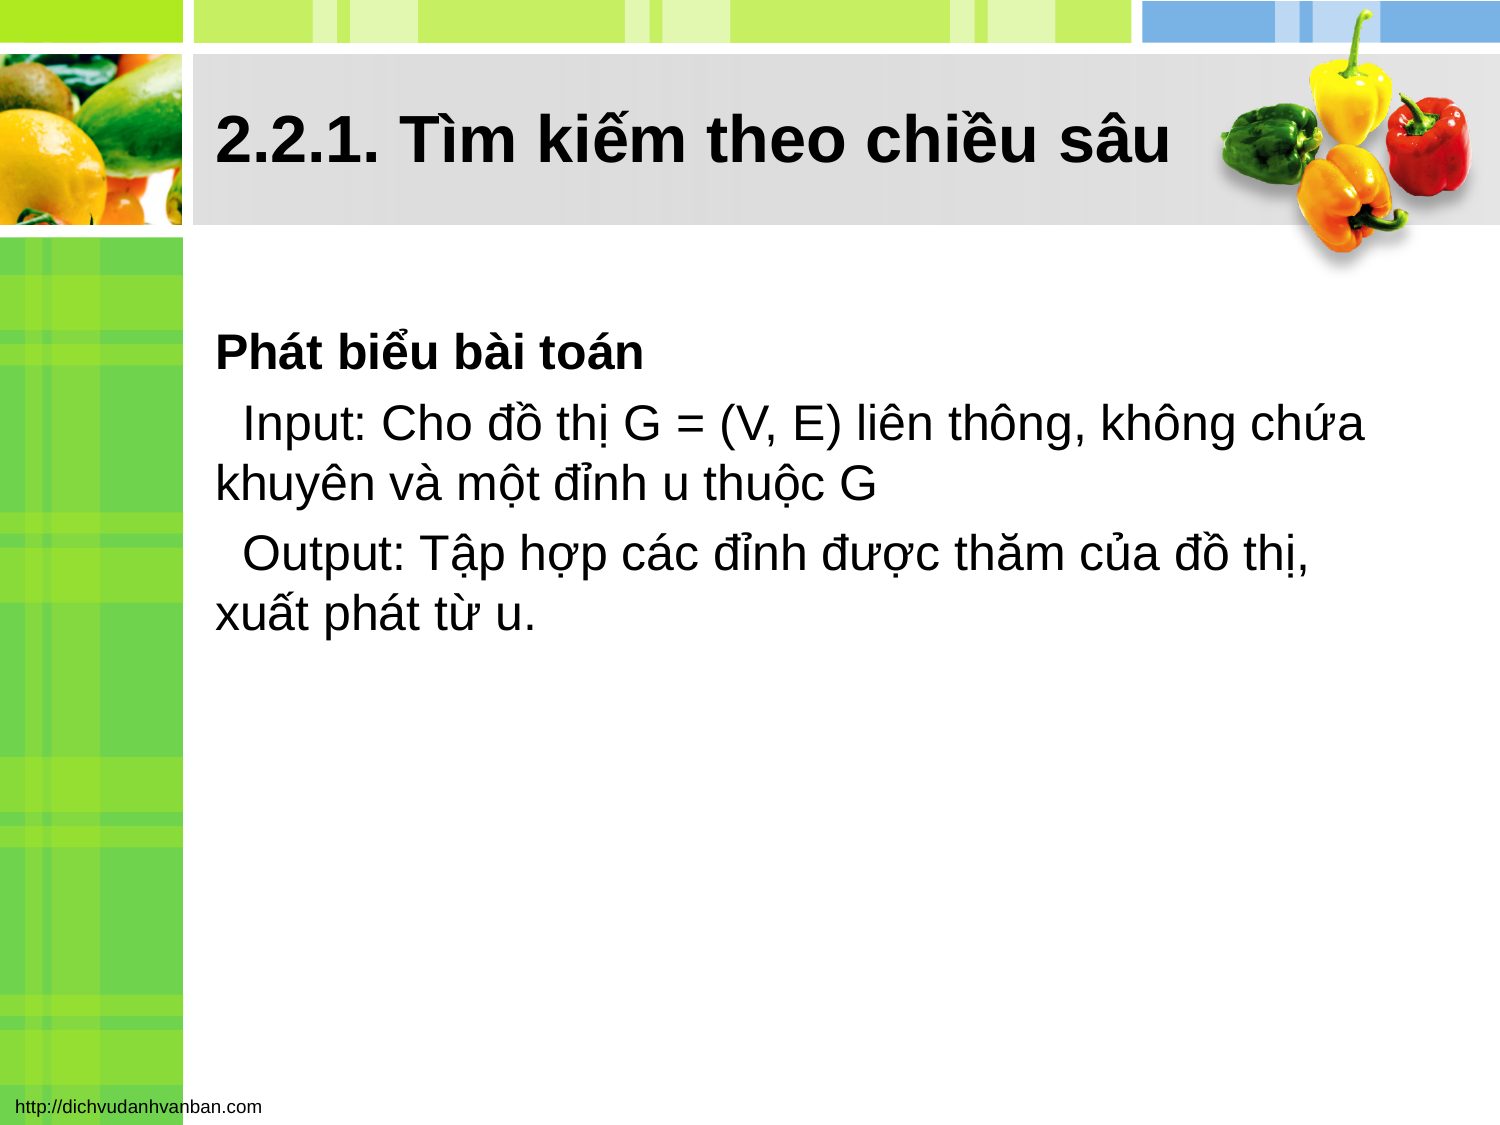

# 2.2.1. Tìm kiếm theo chiều sâu
Phát biểu bài toán
  Input: Cho đồ thị G = (V, E) liên thông, không chứa khuyên và một đỉnh u thuộc G
  Output: Tập hợp các đỉnh được thăm của đồ thị, xuất phát từ u.